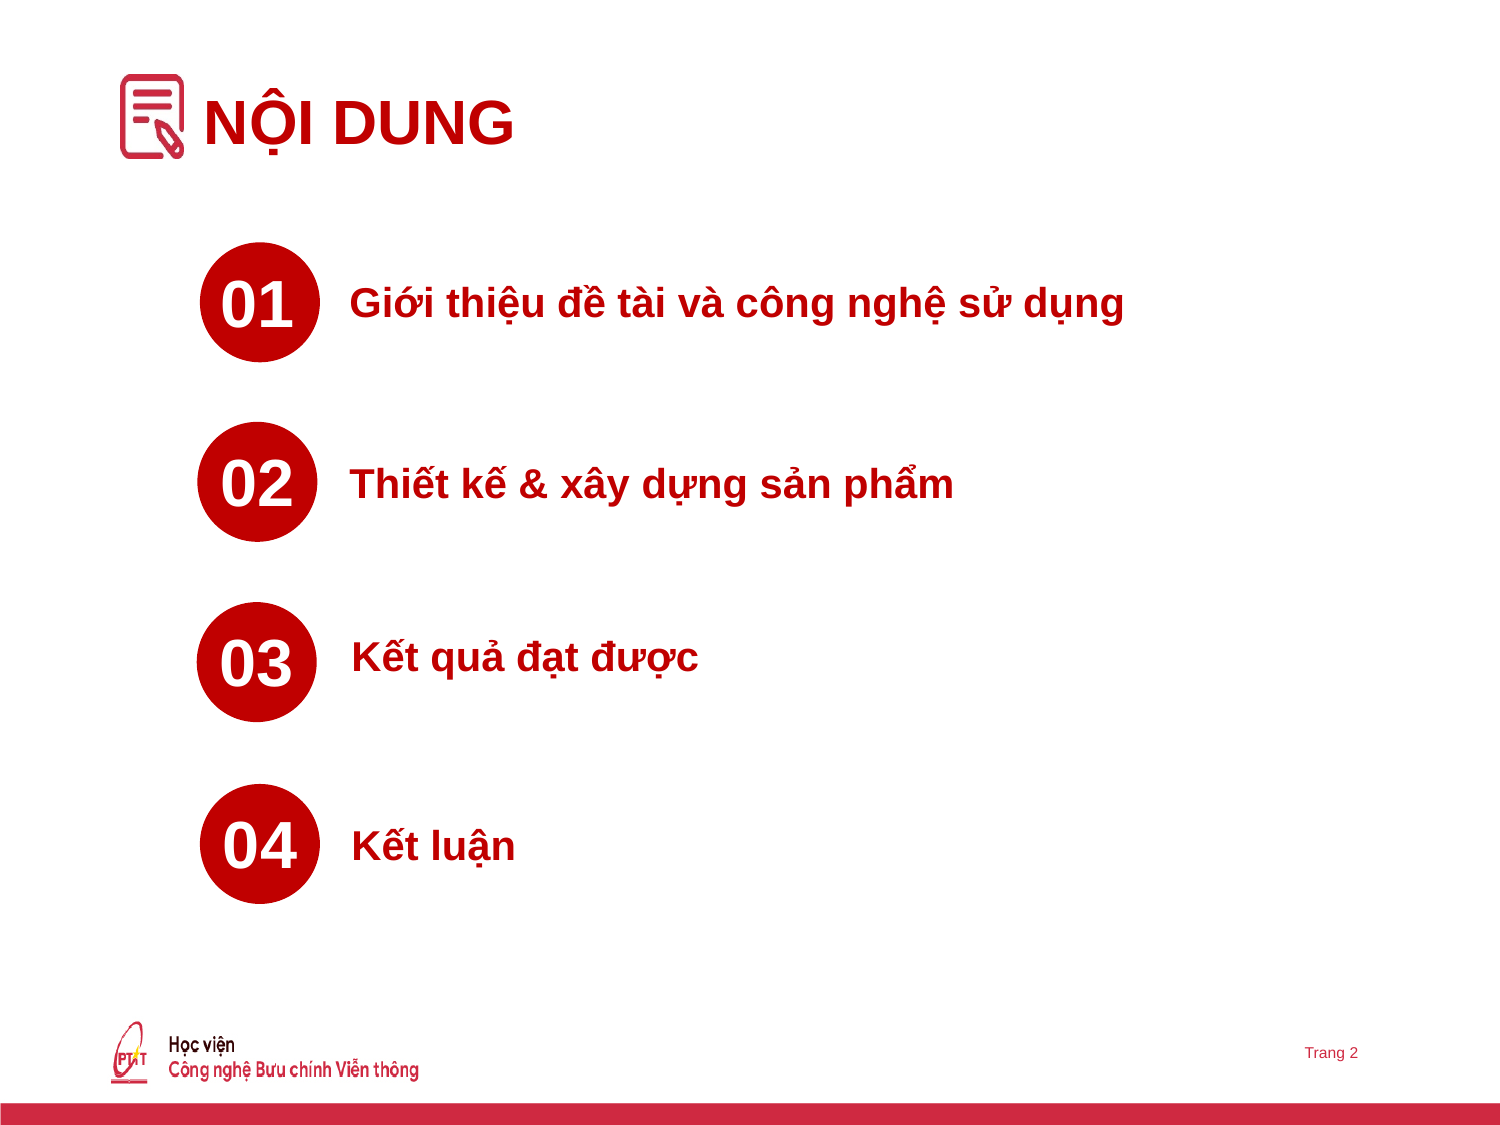

# NỘI DUNG

Giới thiệu đề tài và công nghệ sử dụng

Thiết kế & xây dựng sản phẩm

Kết quả đạt được

Kết luận

01

02

03

04